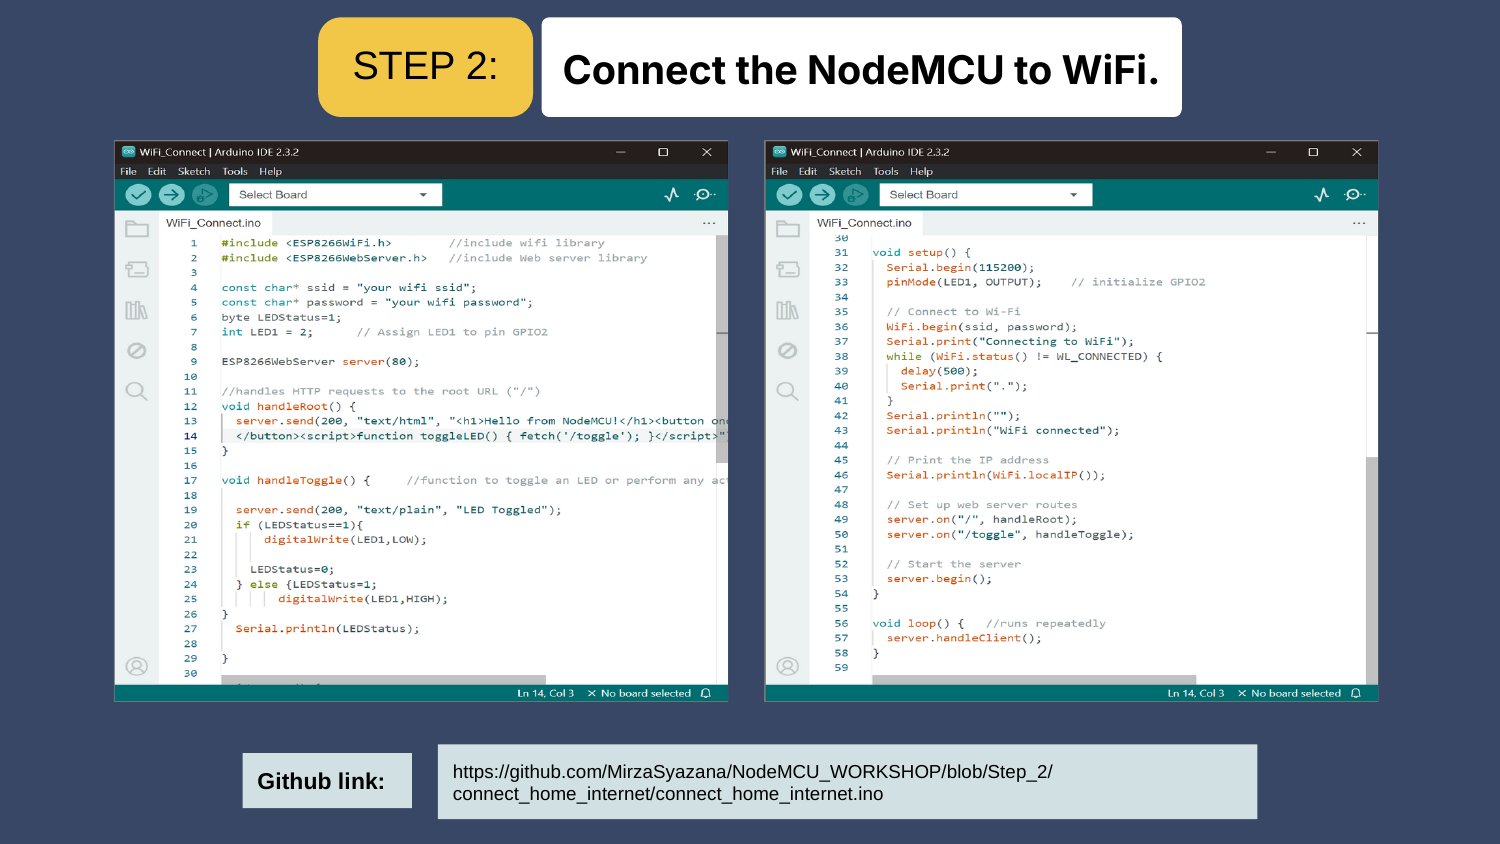

STEP 2:

Connect the NodeMCU to WiFi.

https://github.com/MirzaSyazana/NodeMCU_WORKSHOP/blob/Step_2/connect_home_internet/connect_home_internet.ino
Github link: